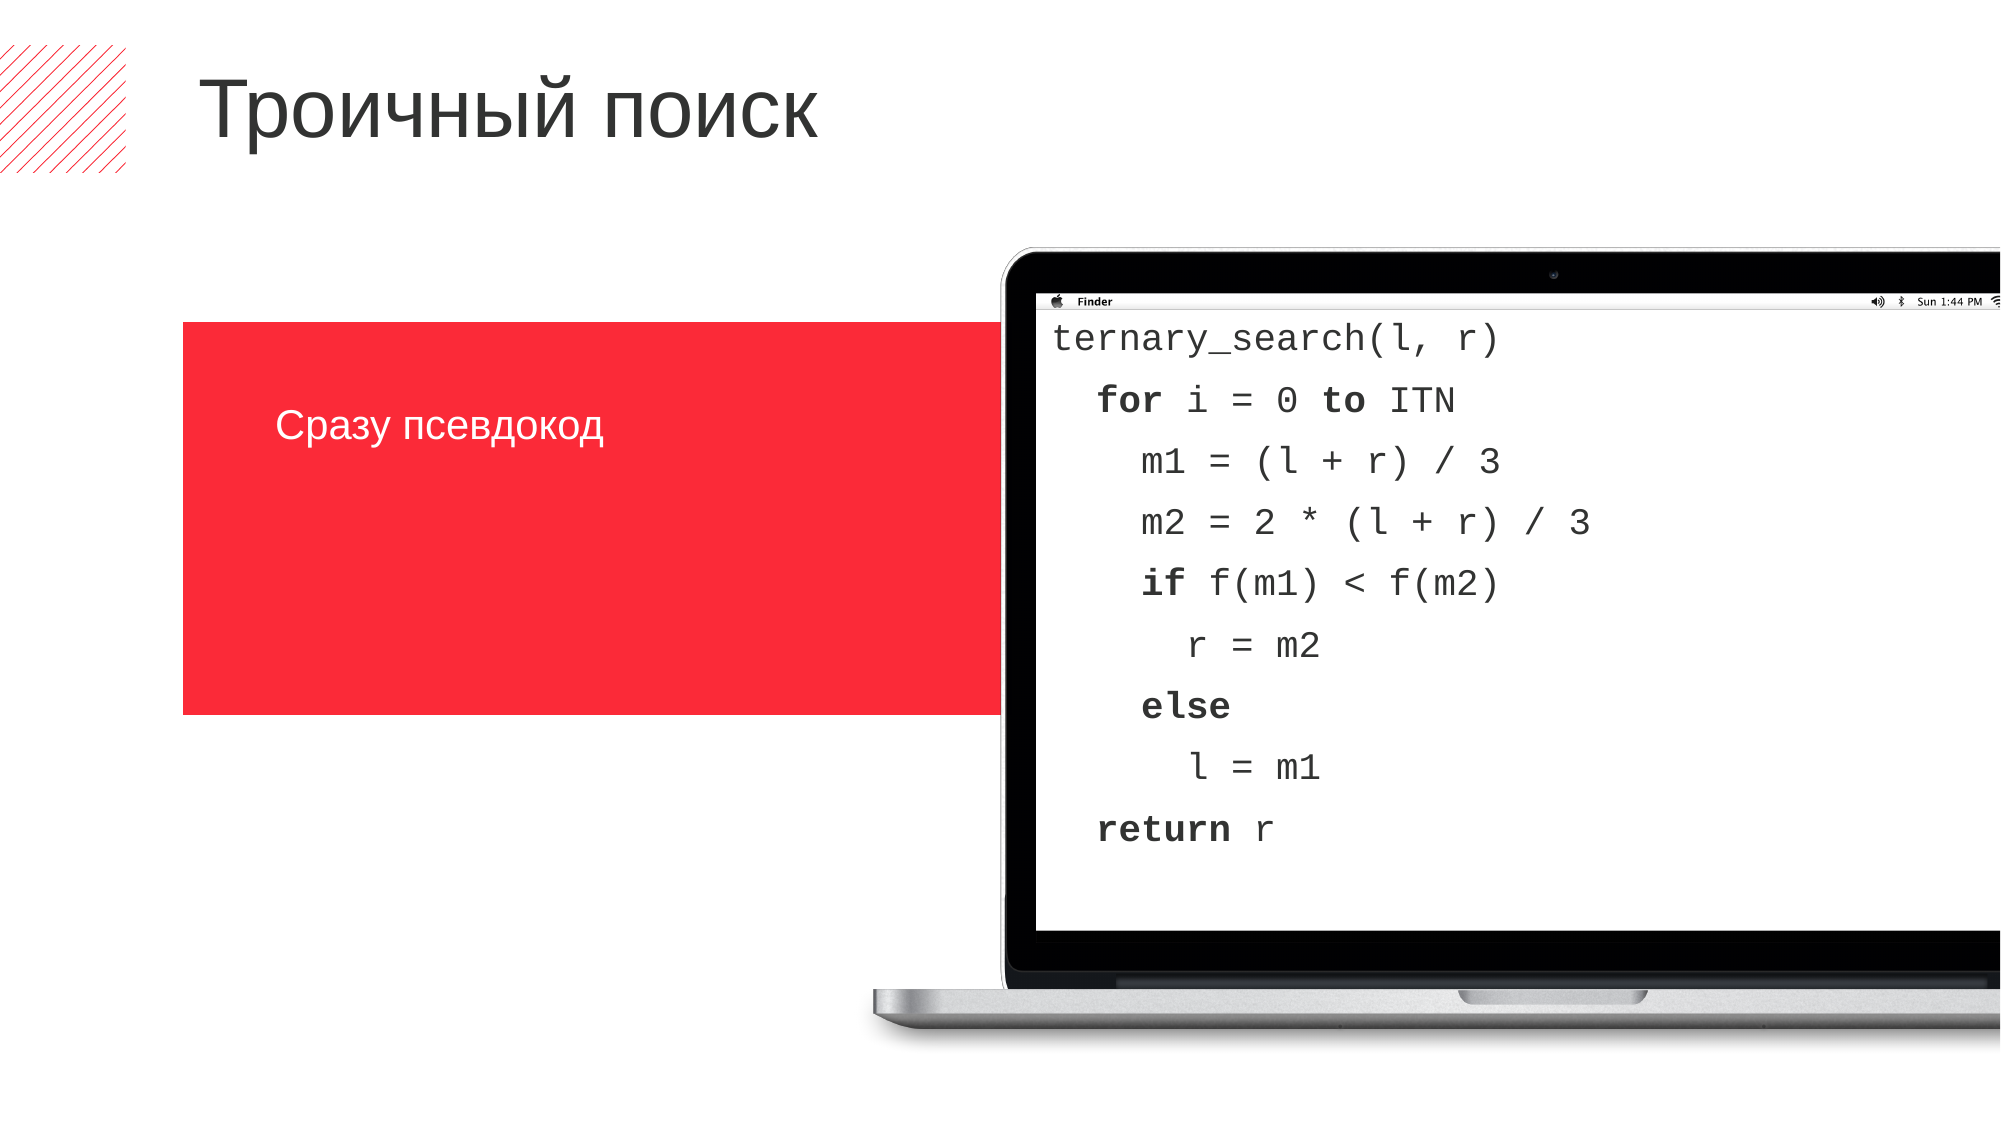

Троичный поиск
ternary_search(l, r)
  for i = 0 to ITN
    m1 = (l + r) / 3
    m2 = 2 * (l + r) / 3
    if f(m1) < f(m2)
      r = m2
    else
      l = m1
  return r
Сразу псевдокод